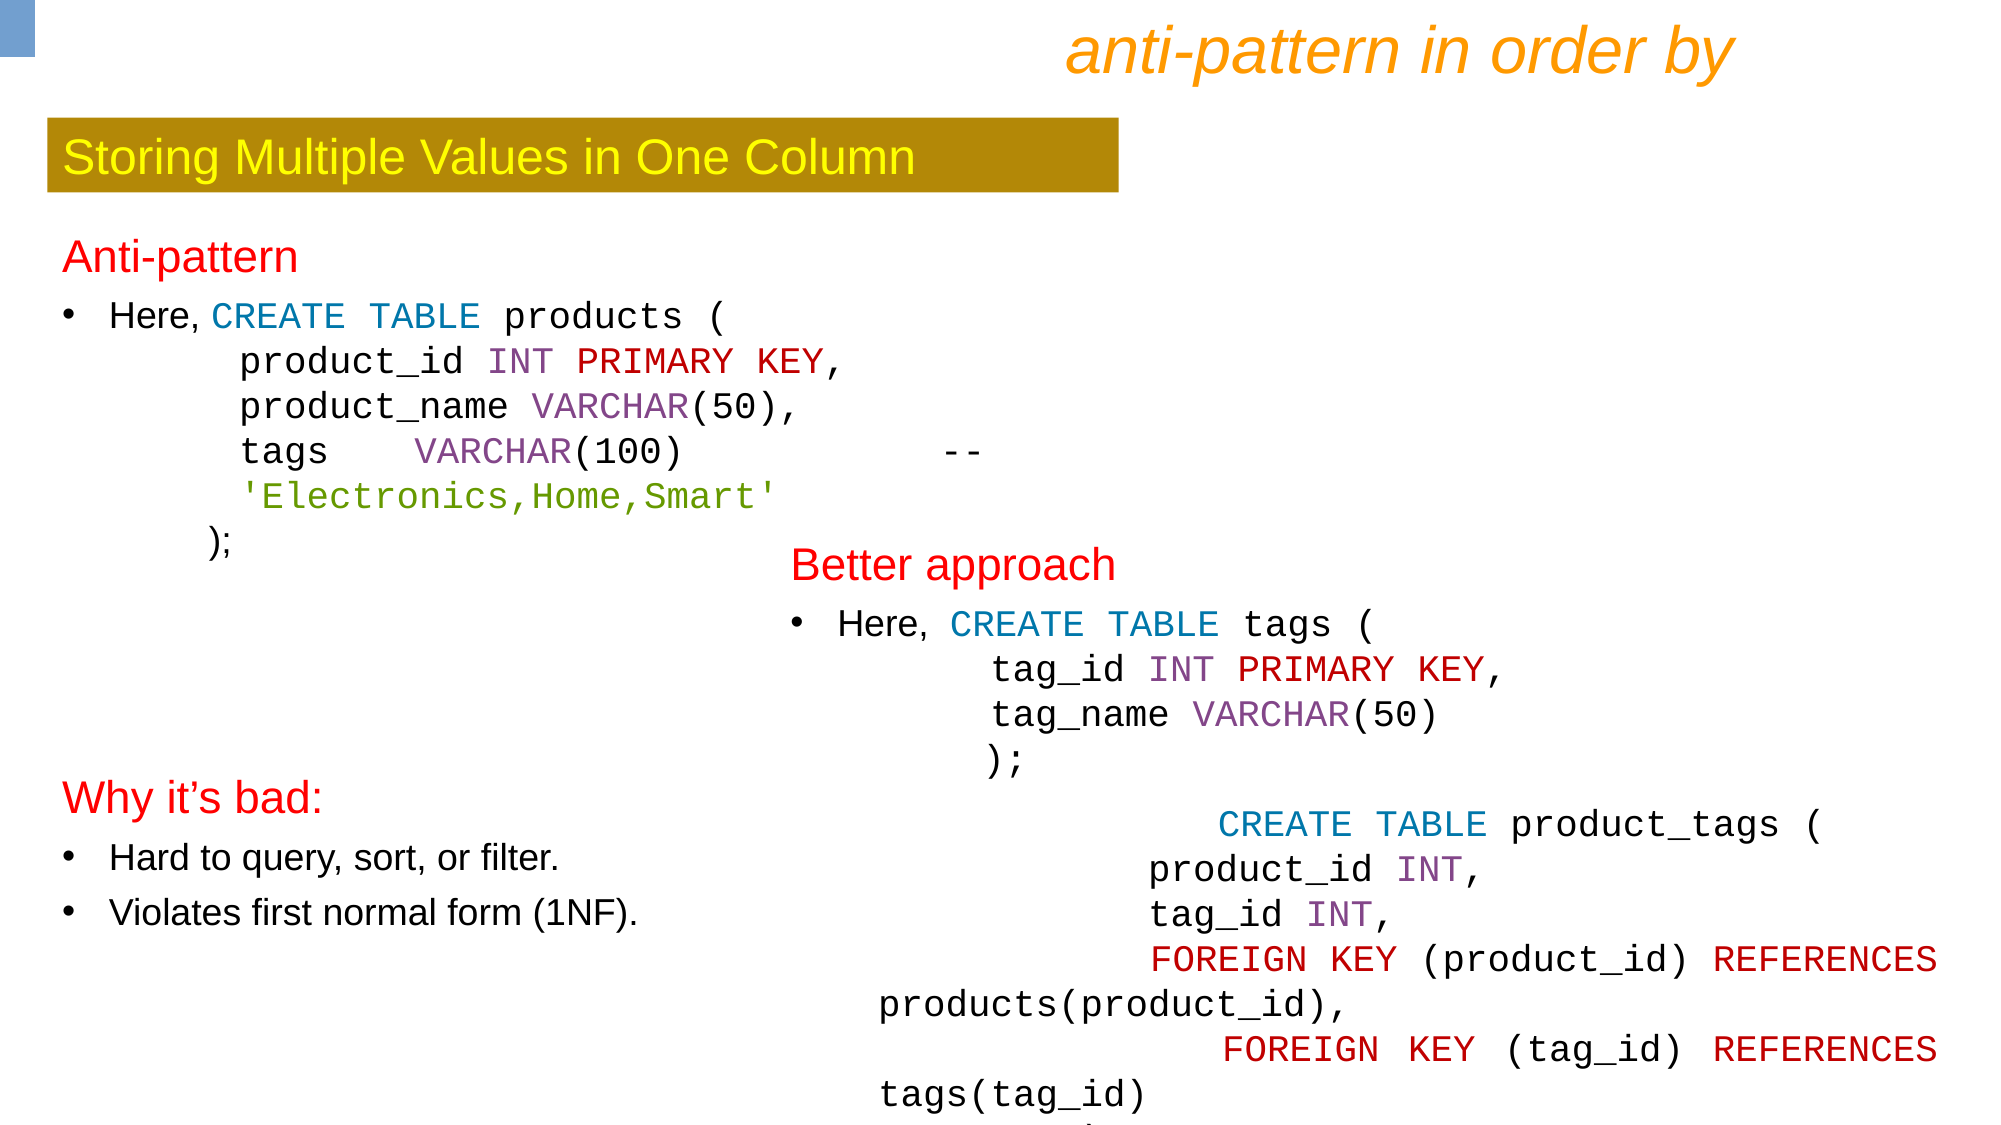

anti-pattern in order by
Storing Multiple Values in One Column
Anti-pattern

Here, CREATE TABLE products (
product_id INT PRIMARY KEY,
product_name VARCHAR(50),
tags VARCHAR(100)   -- 'Electronics,Home,Smart'
);
Better approach

Here,  CREATE TABLE tags (
 tag_id INT PRIMARY KEY,
 tag_name VARCHAR(50)
  );

                   CREATE TABLE product_tags (
            product_id INT,
            tag_id INT,
            FOREIGN KEY (product_id) REFERENCES products(product_id),
            FOREIGN KEY (tag_id) REFERENCES tags(tag_id)
         );
Why it’s bad:

Hard to query, sort, or filter.

Violates first normal form (1NF).